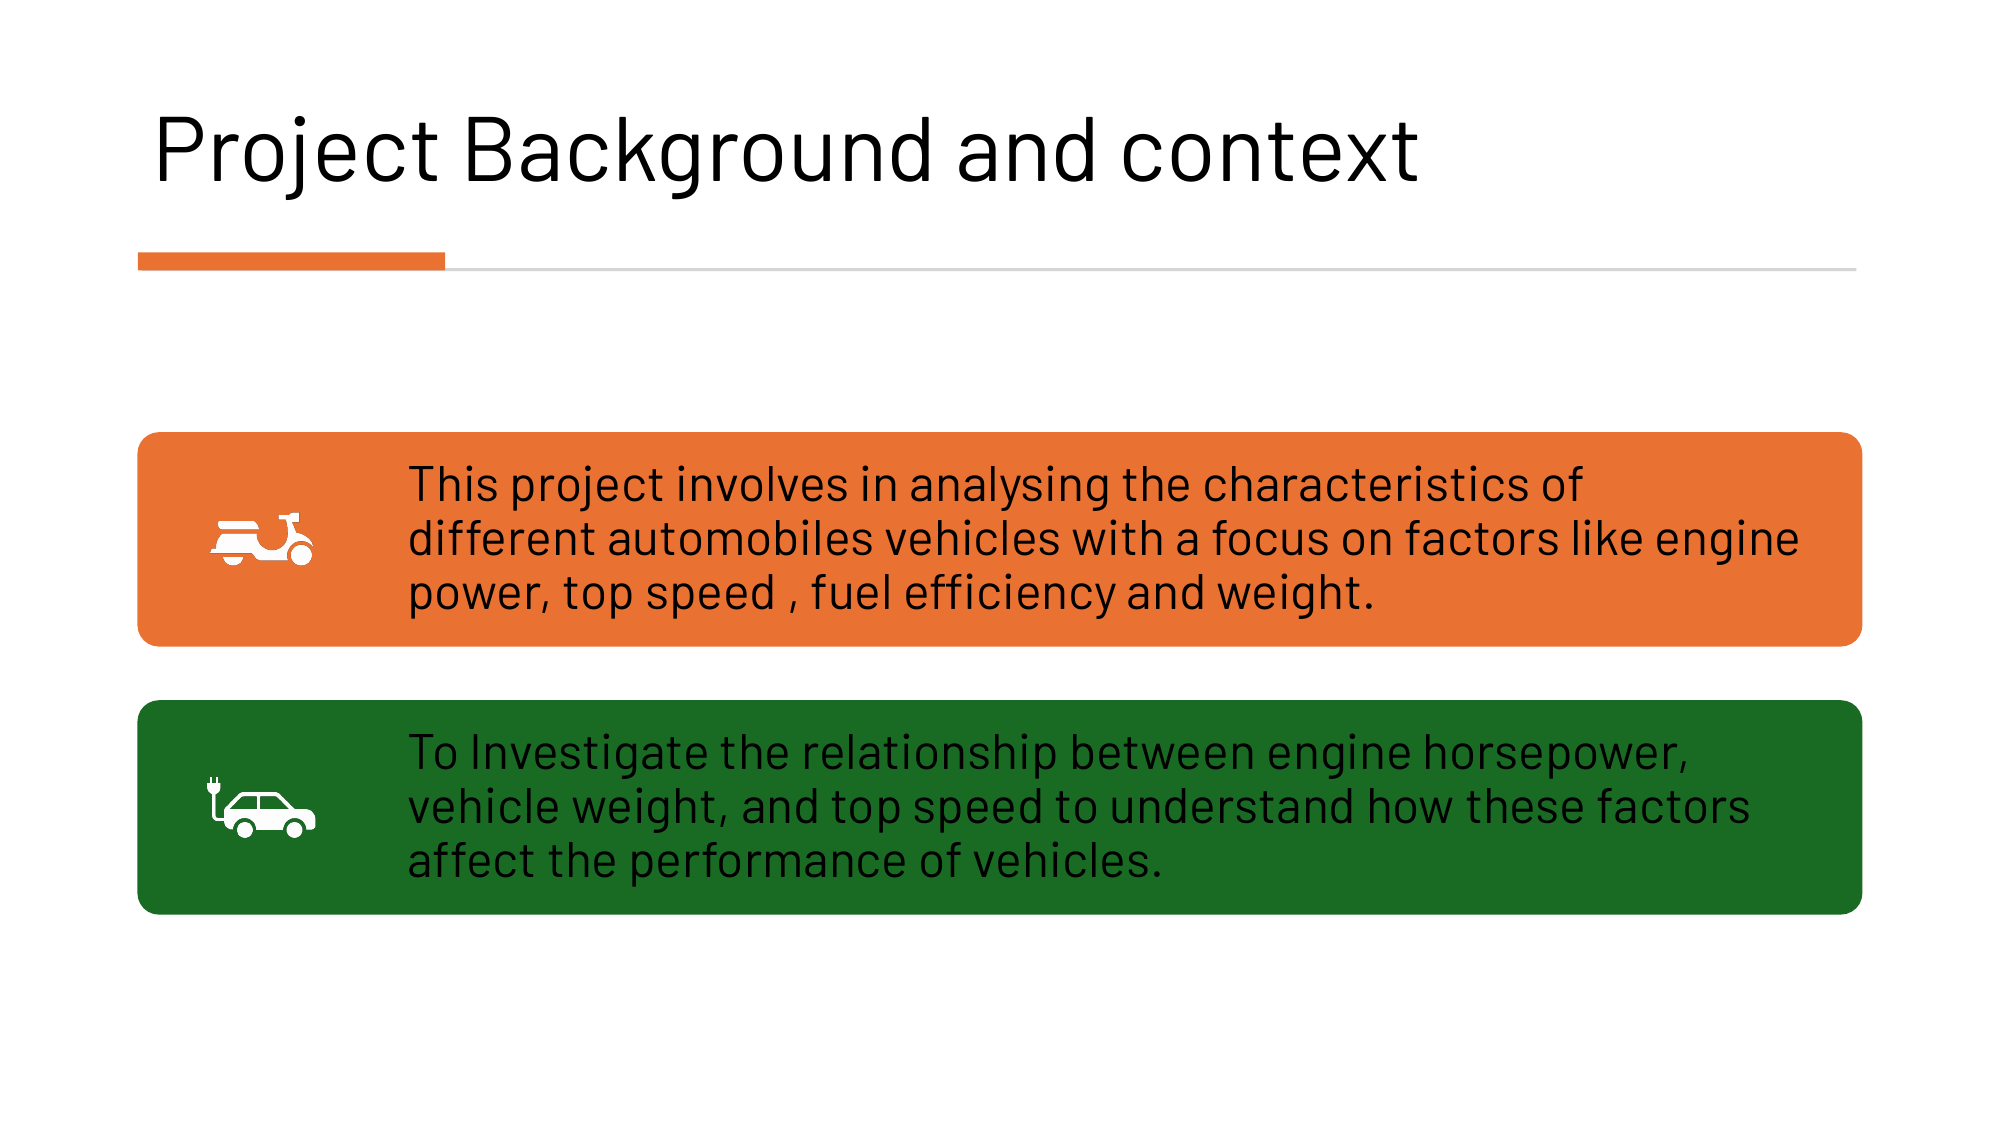

# Project Background and context

This project involves in analysing the characteristics of different automobiles vehicles with a focus on factors like engine power, top speed , fuel efficiency and weight.
To Investigate the relationship between engine horsepower, vehicle weight, and top speed to understand how these factors affect the performance of vehicles.